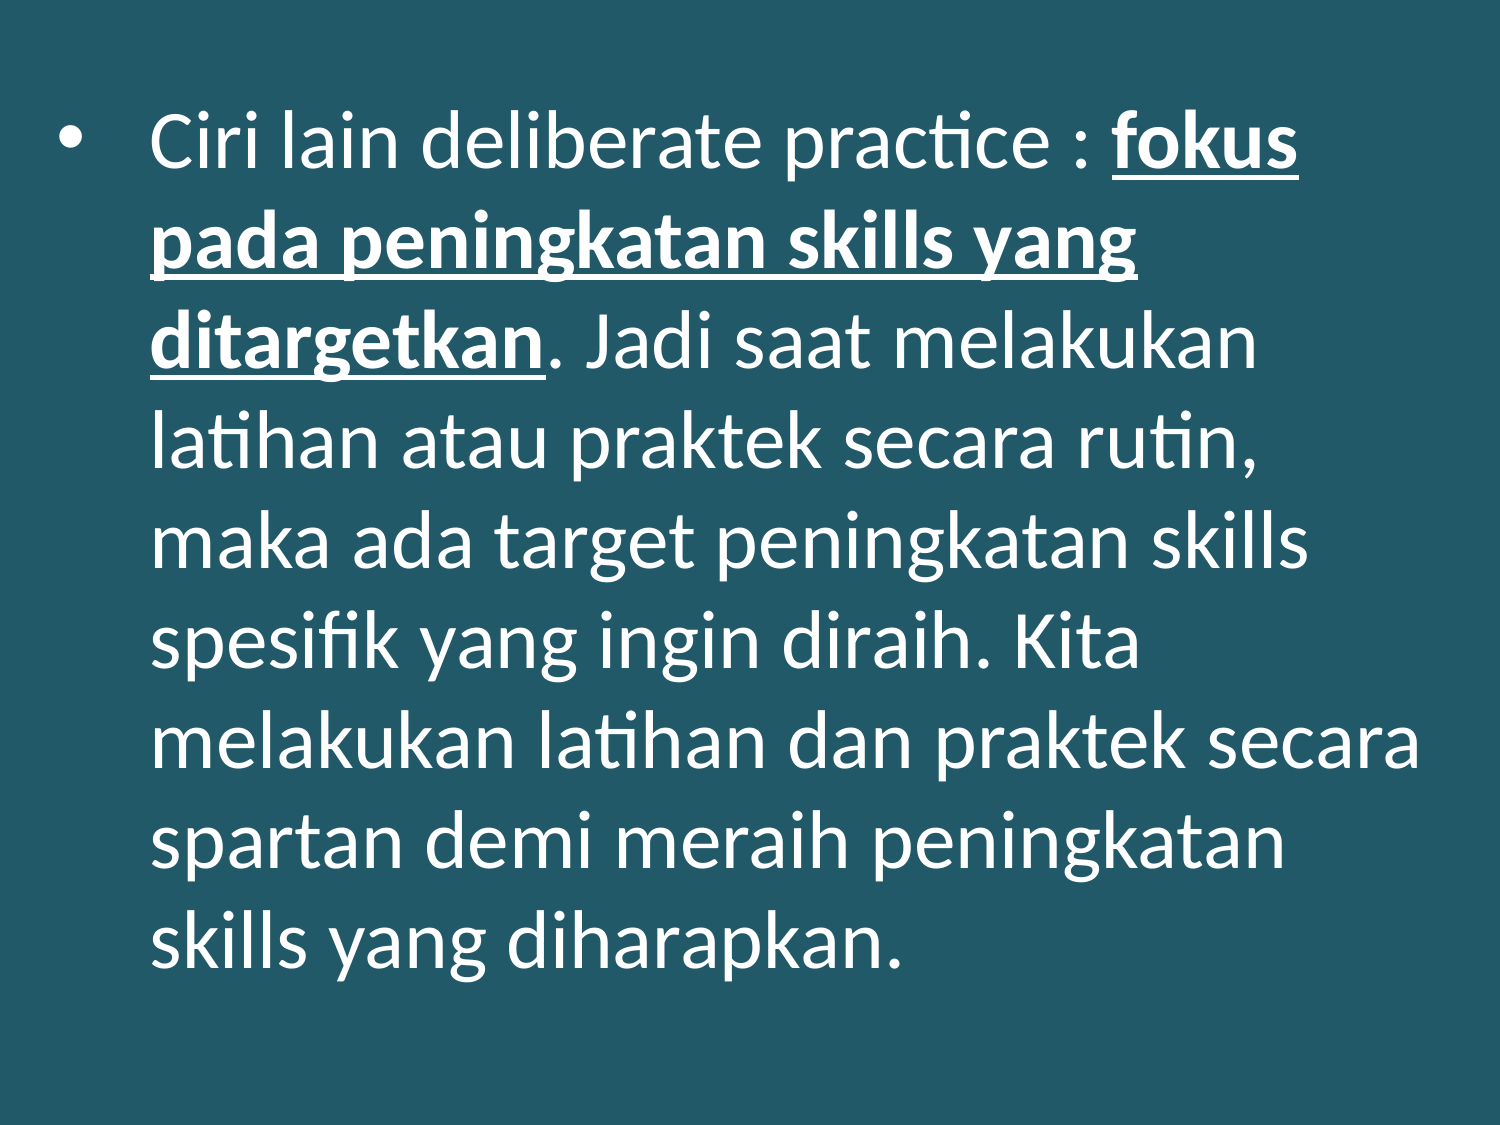

Ciri lain deliberate practice : fokus pada peningkatan skills yang ditargetkan. Jadi saat melakukan latihan atau praktek secara rutin, maka ada target peningkatan skills spesifik yang ingin diraih. Kita melakukan latihan dan praktek secara spartan demi meraih peningkatan skills yang diharapkan.